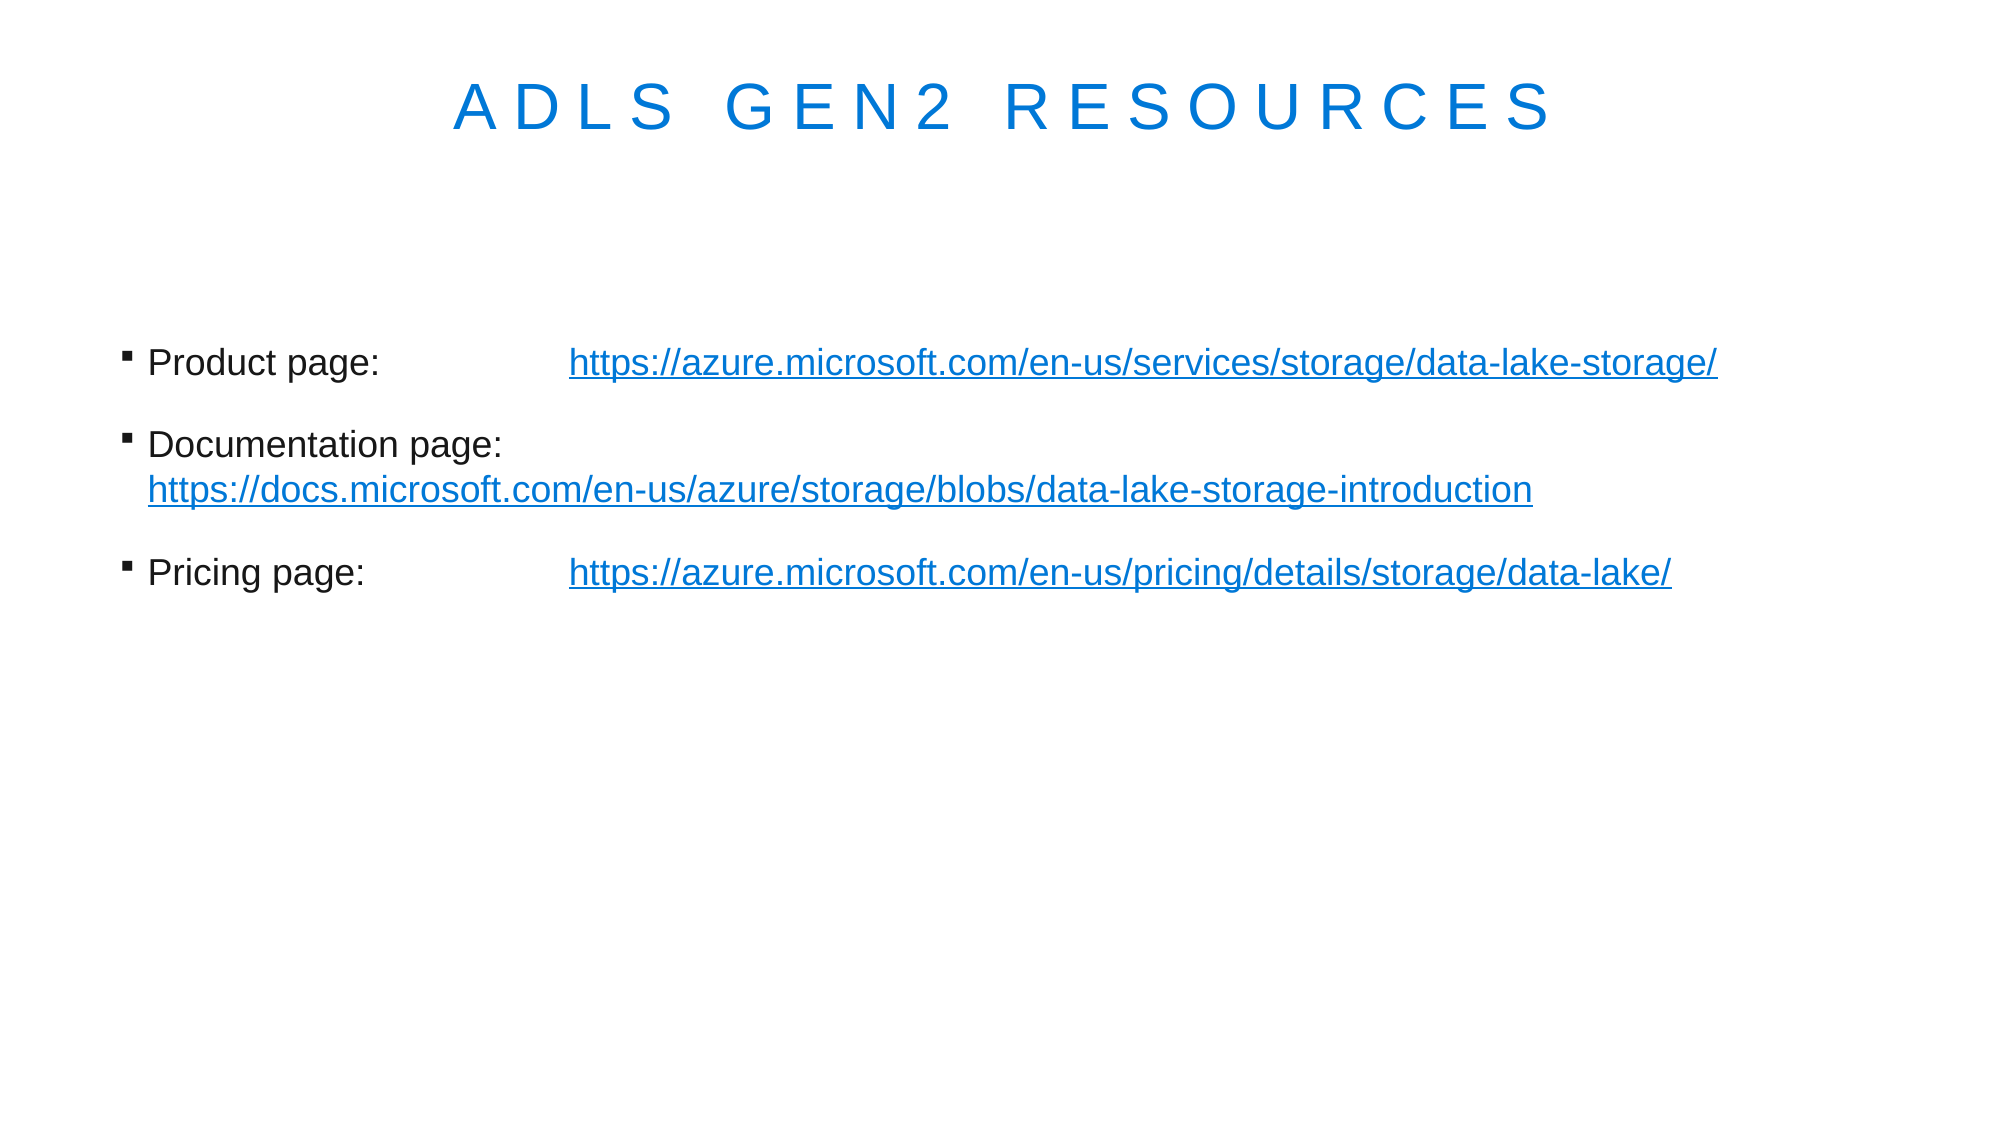

ADLS GEN2 RESOURCES
Product page:	https://azure.microsoft.com/en-us/services/storage/data-lake-storage/
Documentation page:	https://docs.microsoft.com/en-us/azure/storage/blobs/data-lake-storage-introduction
Pricing page:	https://azure.microsoft.com/en-us/pricing/details/storage/data-lake/